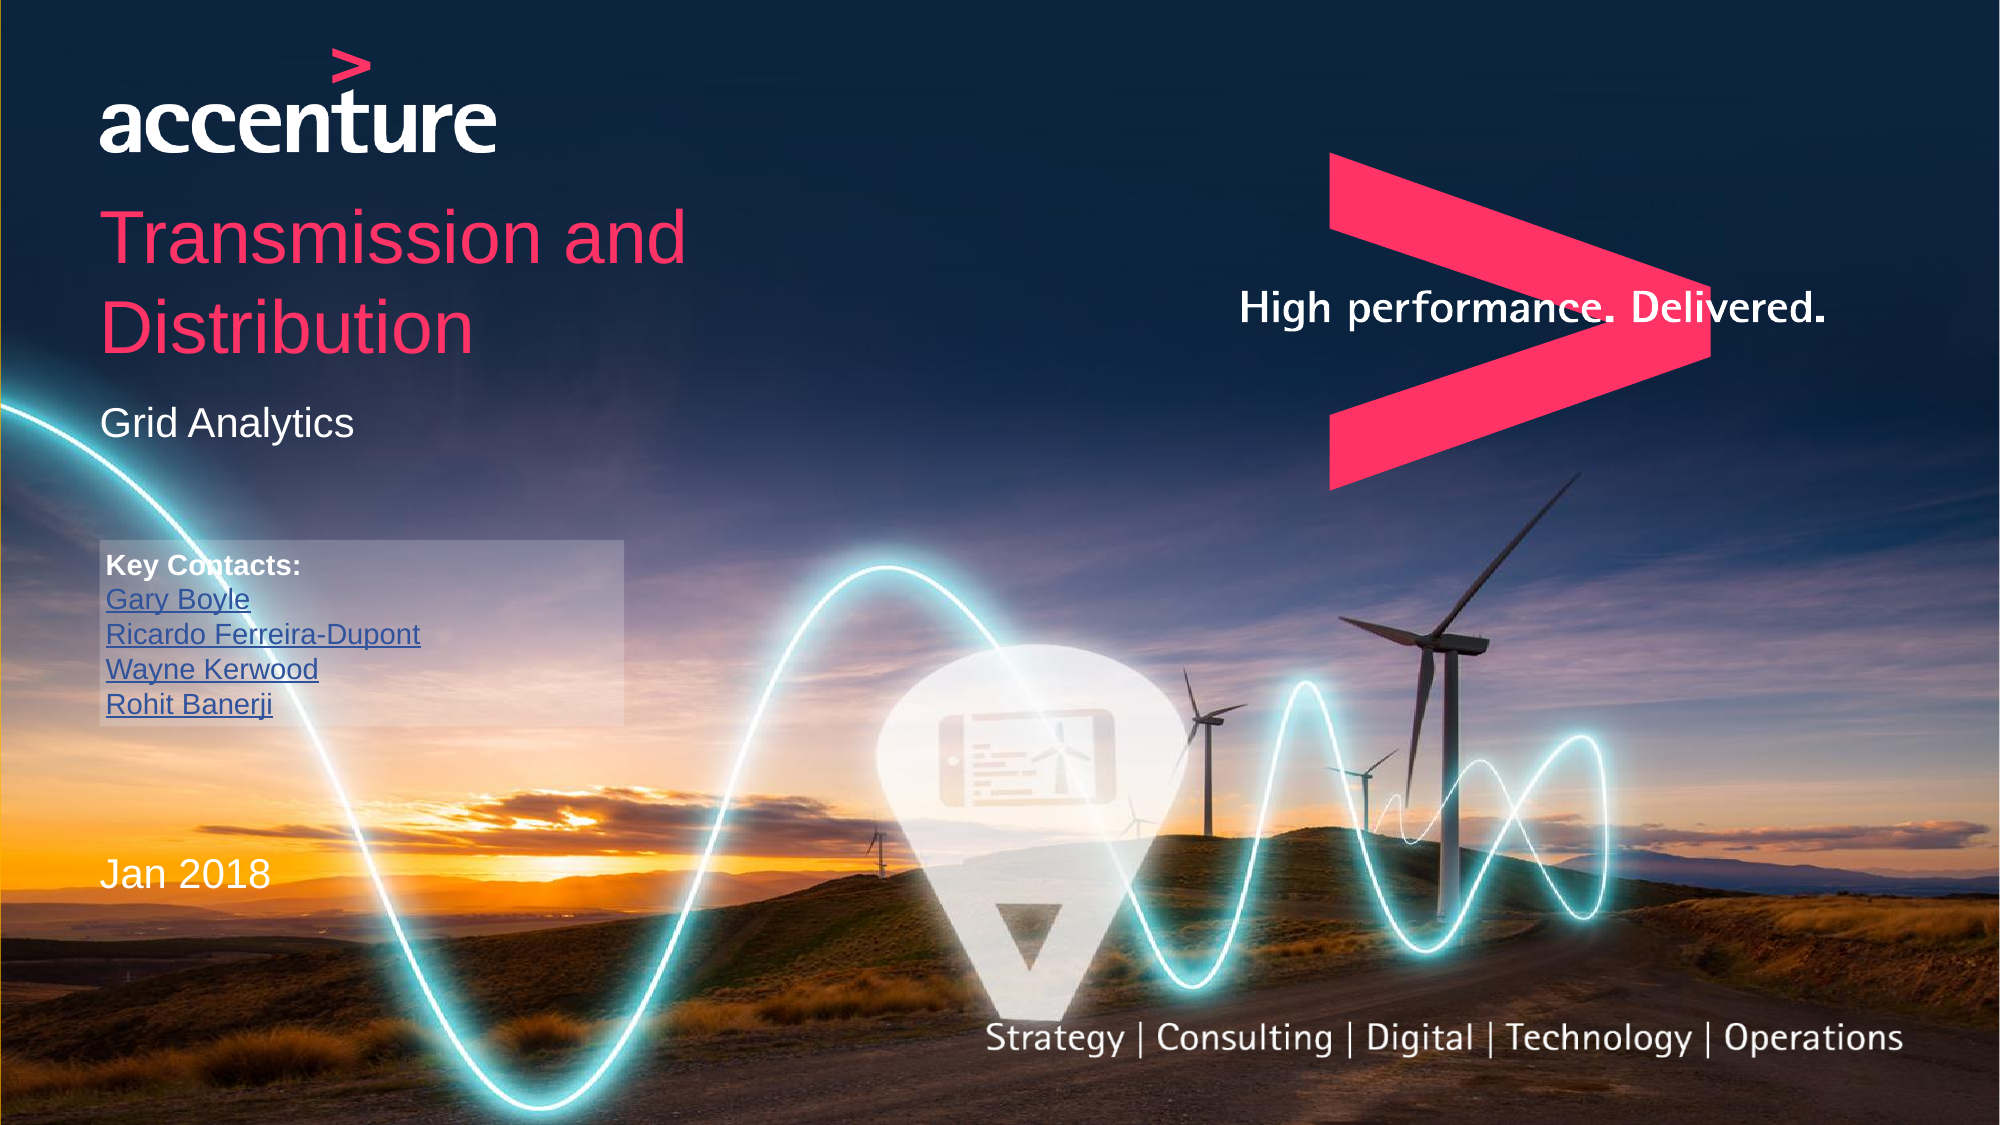

# Transmission and Distribution
Grid Analytics

Jan 2018
Key Contacts:
Gary Boyle
Ricardo Ferreira-Dupont
Wayne Kerwood
Rohit Banerji